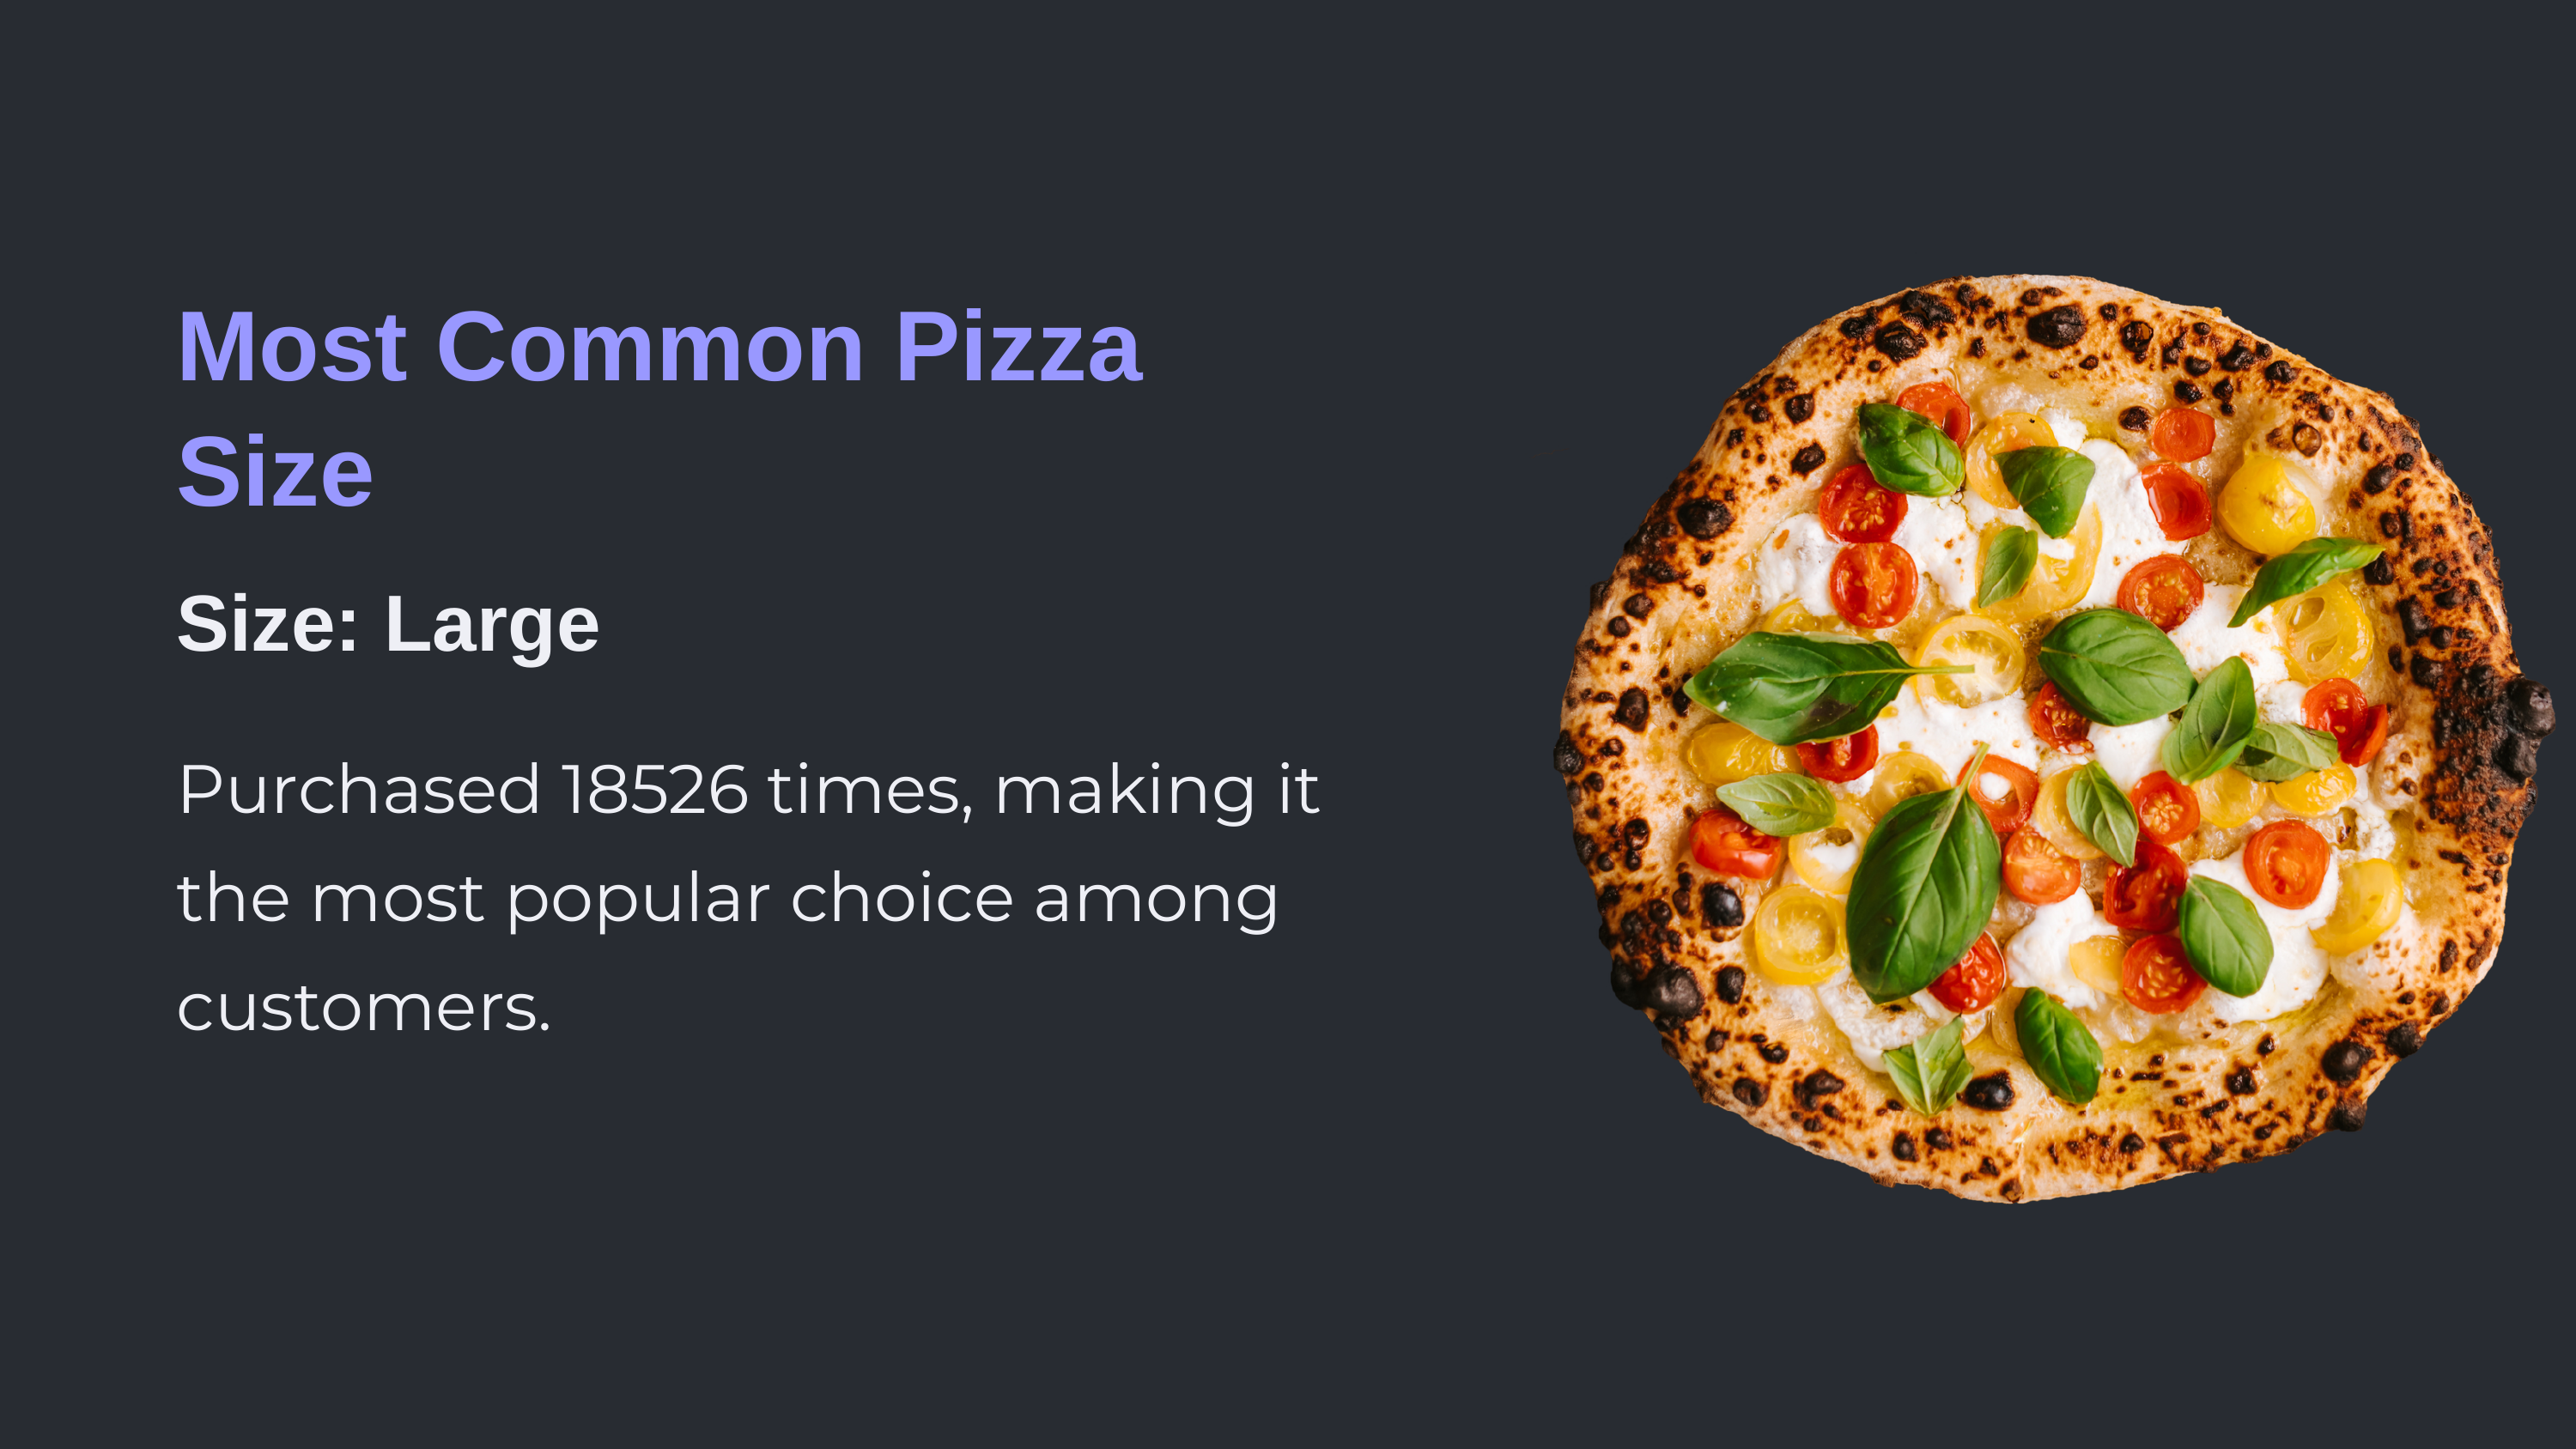

Most Common Pizza Size
Size: Large
Purchased 18526 times, making it the most popular choice among customers.